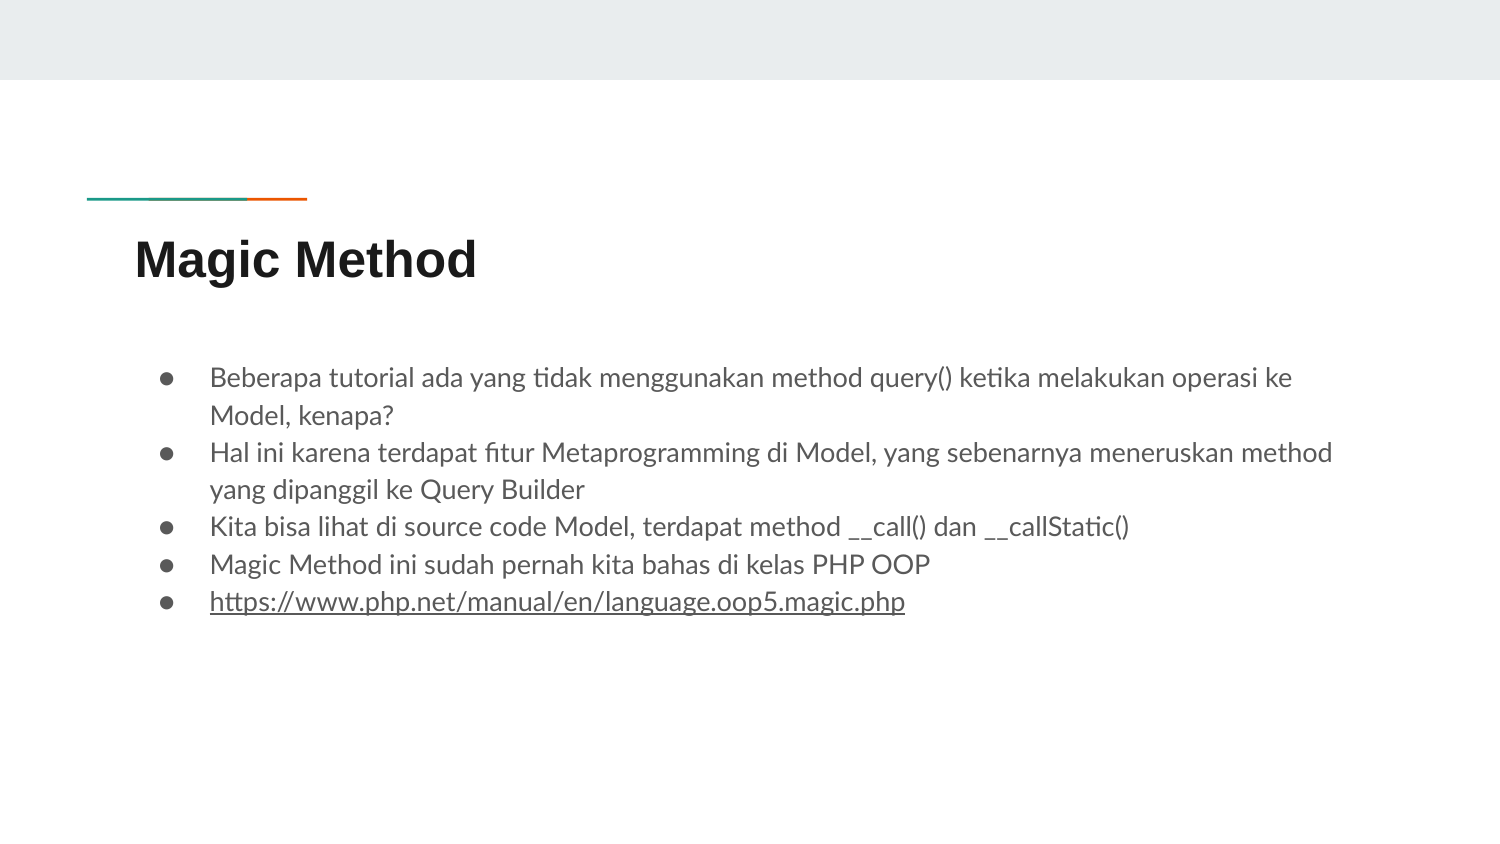

# Magic Method
Beberapa tutorial ada yang tidak menggunakan method query() ketika melakukan operasi ke Model, kenapa?
Hal ini karena terdapat fitur Metaprogramming di Model, yang sebenarnya meneruskan method yang dipanggil ke Query Builder
Kita bisa lihat di source code Model, terdapat method __call() dan __callStatic()
Magic Method ini sudah pernah kita bahas di kelas PHP OOP
https://www.php.net/manual/en/language.oop5.magic.php